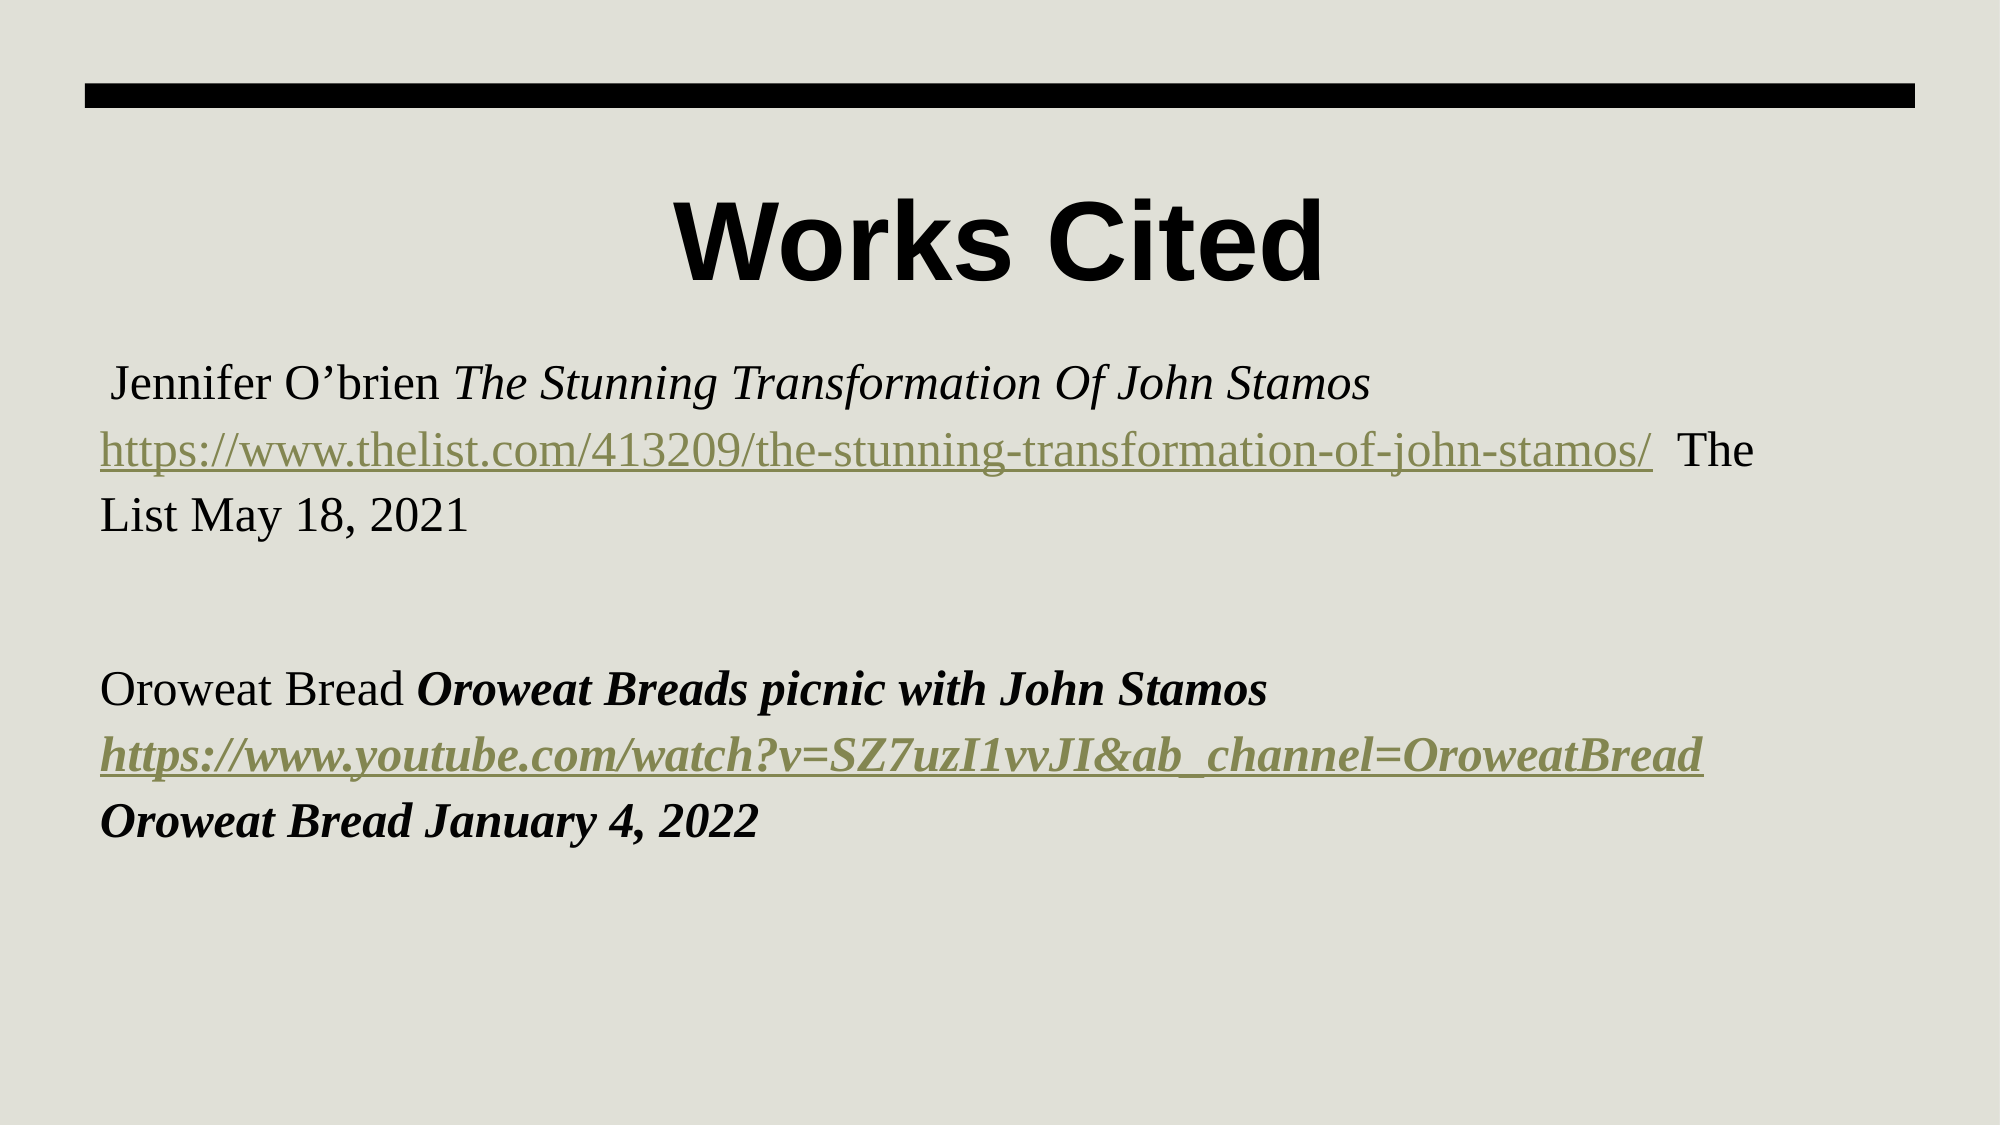

# Works Cited
 Jennifer O’brien The Stunning Transformation Of John Stamos 	https://www.thelist.com/413209/the-stunning-transformation-of-john-stamos/  The 	List May 18, 2021

Oroweat Bread Oroweat Breads picnic with John Stamos 	https://www.youtube.com/watch?v=SZ7uzI1vvJI&ab_channel=OroweatBread 	Oroweat Bread January 4, 2022